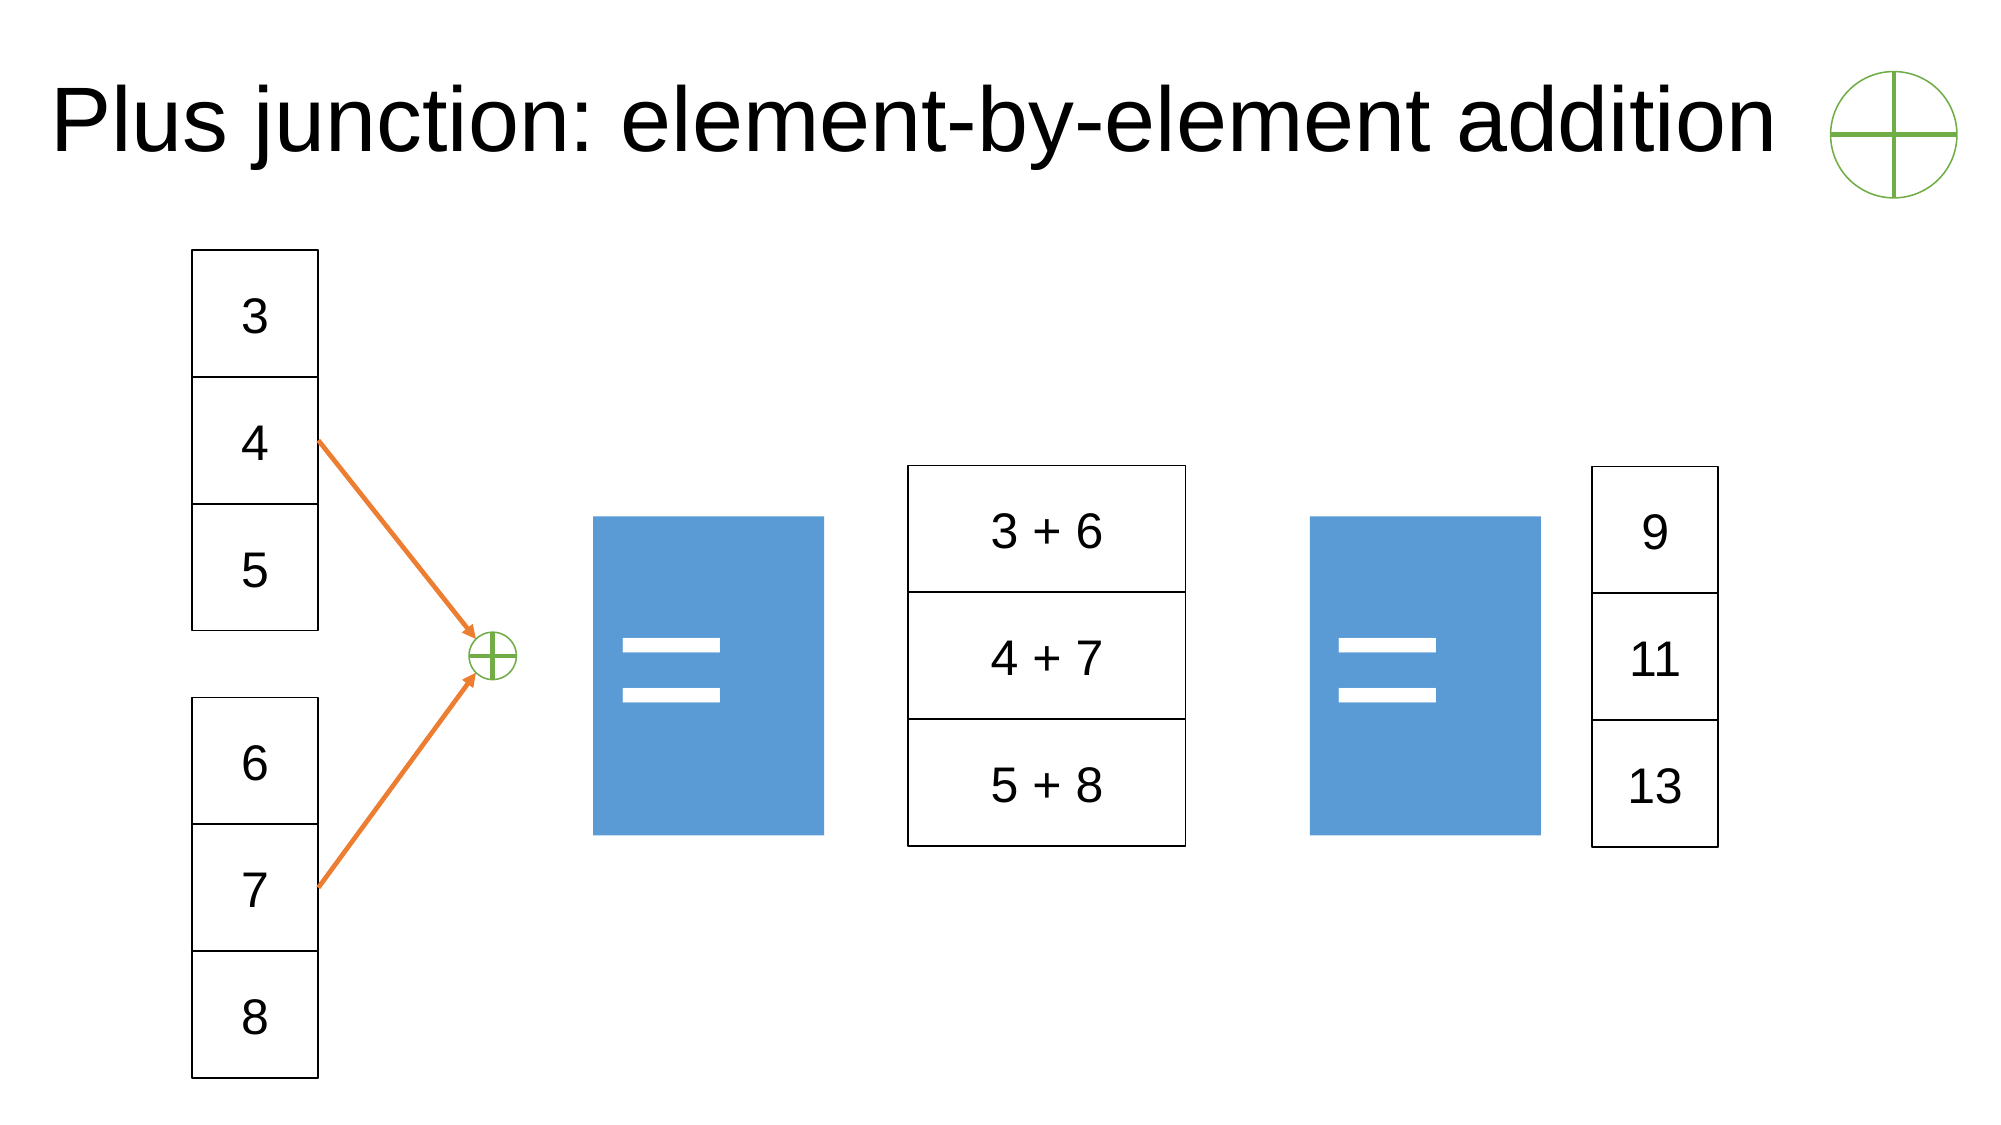

# Plus junction: element-by-element addition

3
4
3 + 6
9
5
=
=
4 + 7
11

6
5 + 8
13
7
8